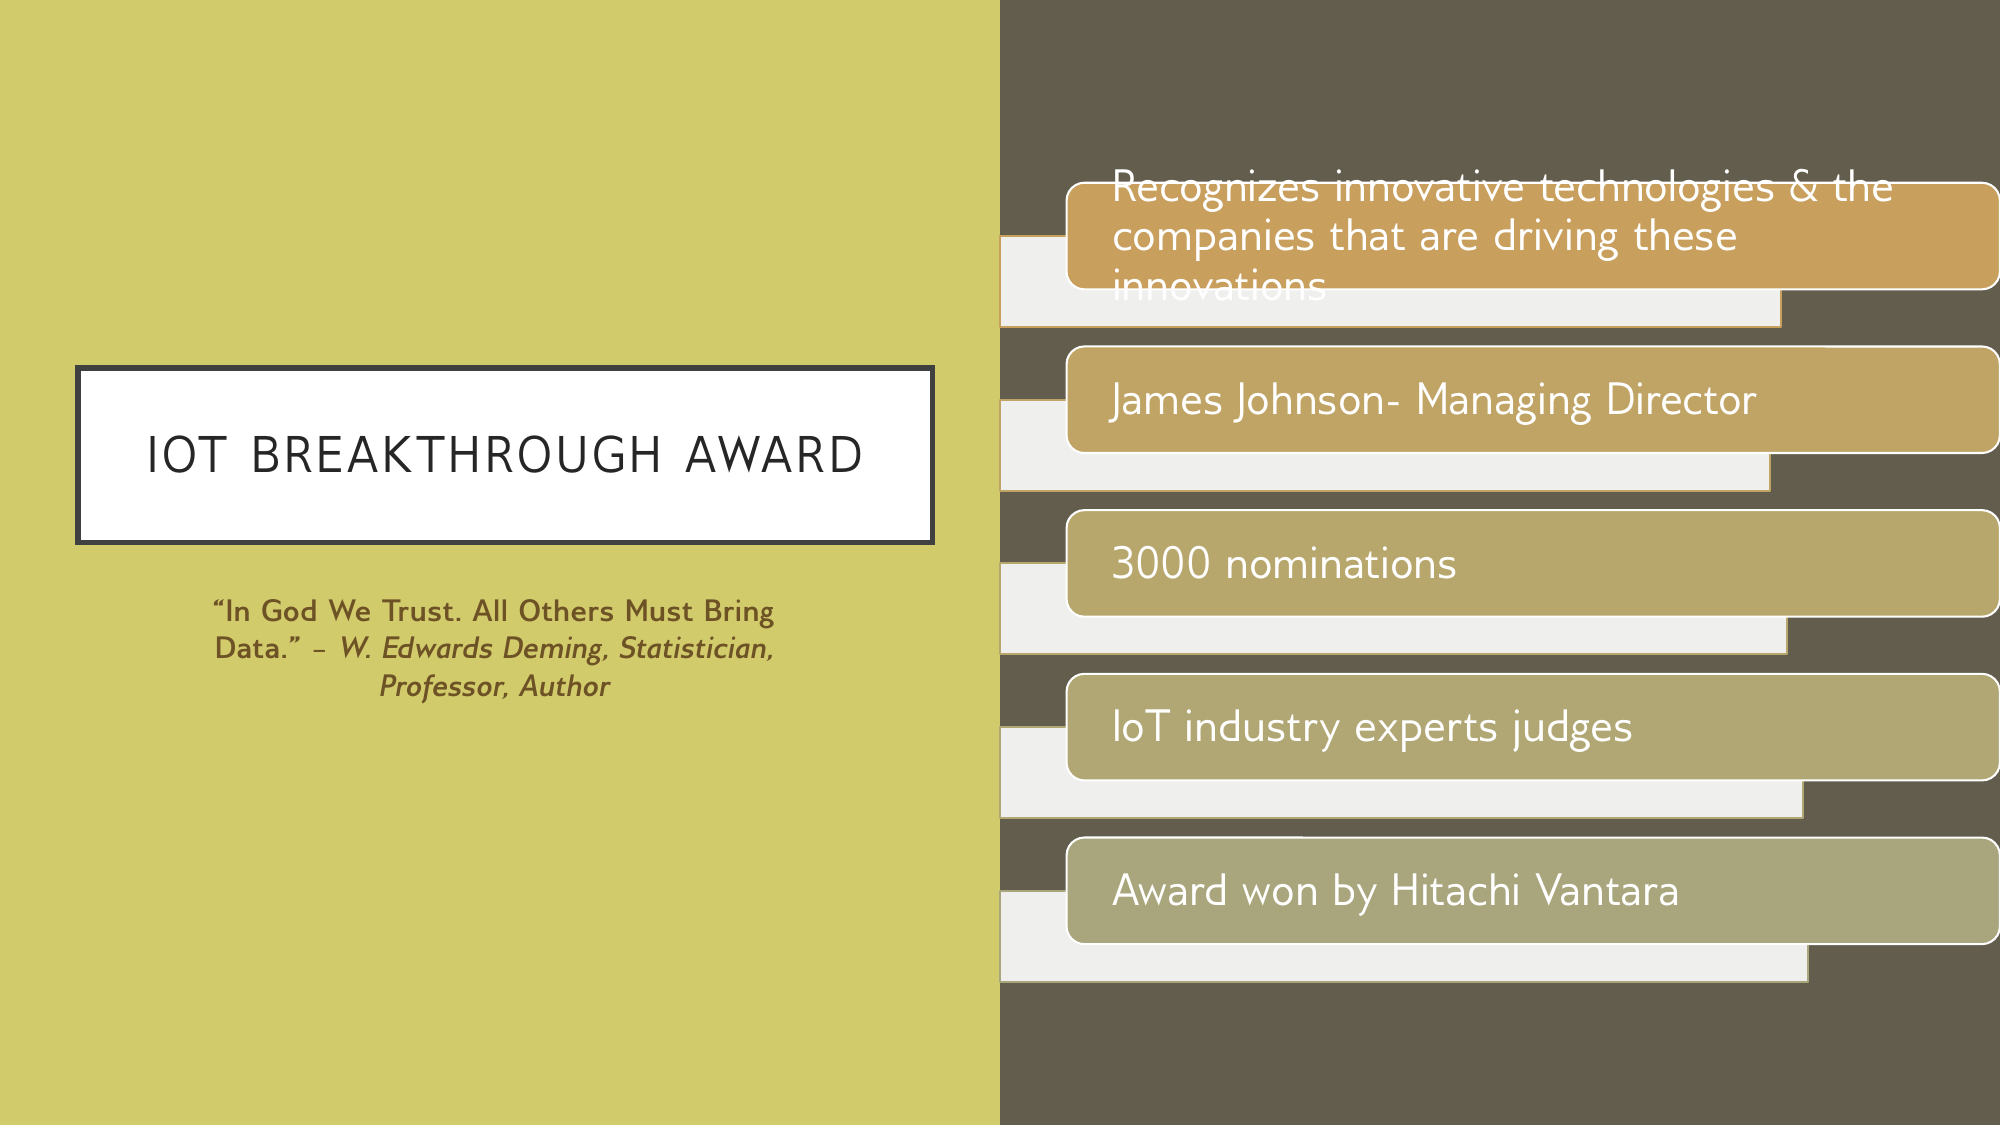

Recognizes innovative technologies & the companies that are driving these innovations
James Johnson- Managing Director
3000 nominations
IoT industry experts judges
Award won by Hitachi Vantara
# IoT breakthrough award
“In God We Trust. All Others Must Bring Data.” – W. Edwards Deming, Statistician, Professor, Author